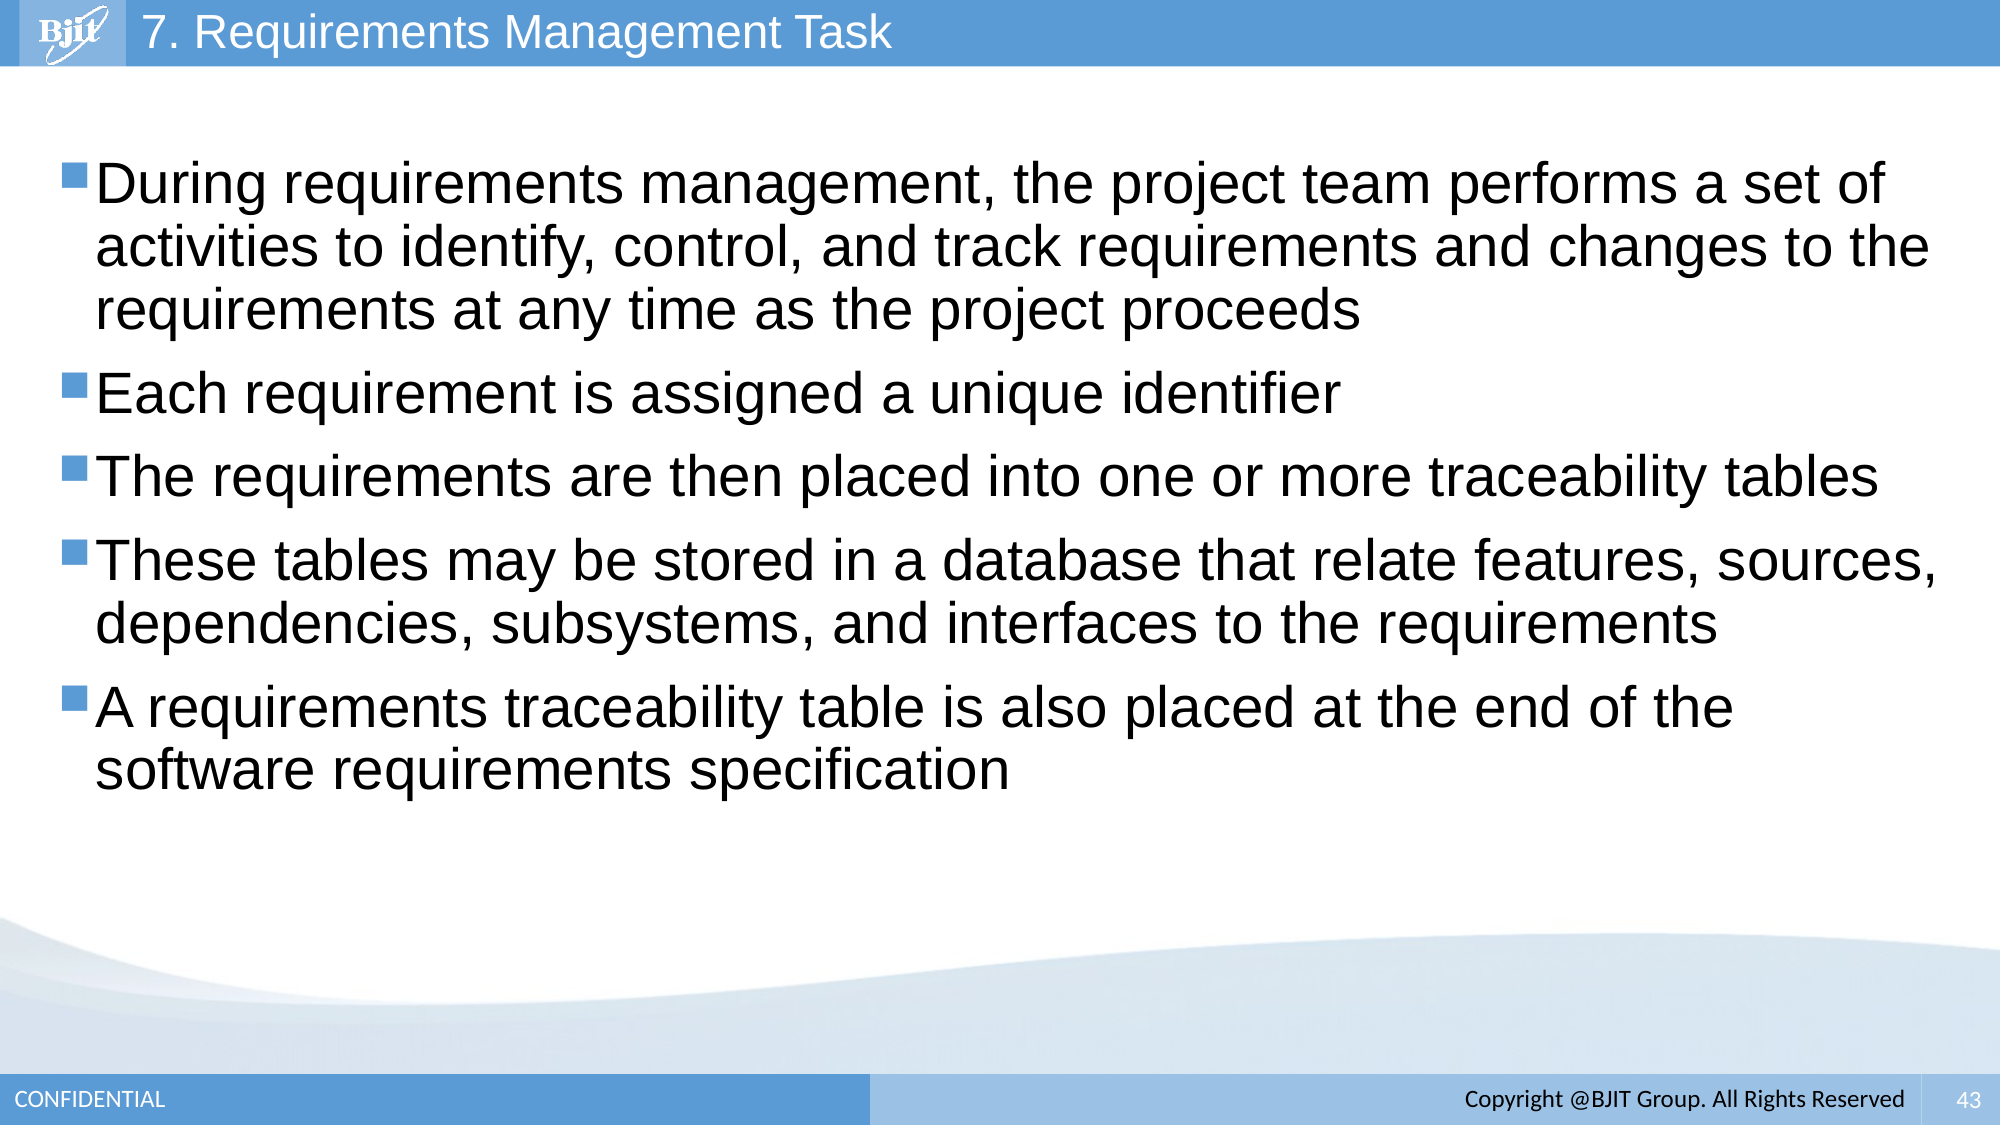

# 7. Requirements Management Task
During requirements management, the project team performs a set of activities to identify, control, and track requirements and changes to the requirements at any time as the project proceeds
Each requirement is assigned a unique identifier
The requirements are then placed into one or more traceability tables
These tables may be stored in a database that relate features, sources, dependencies, subsystems, and interfaces to the requirements
A requirements traceability table is also placed at the end of the software requirements specification